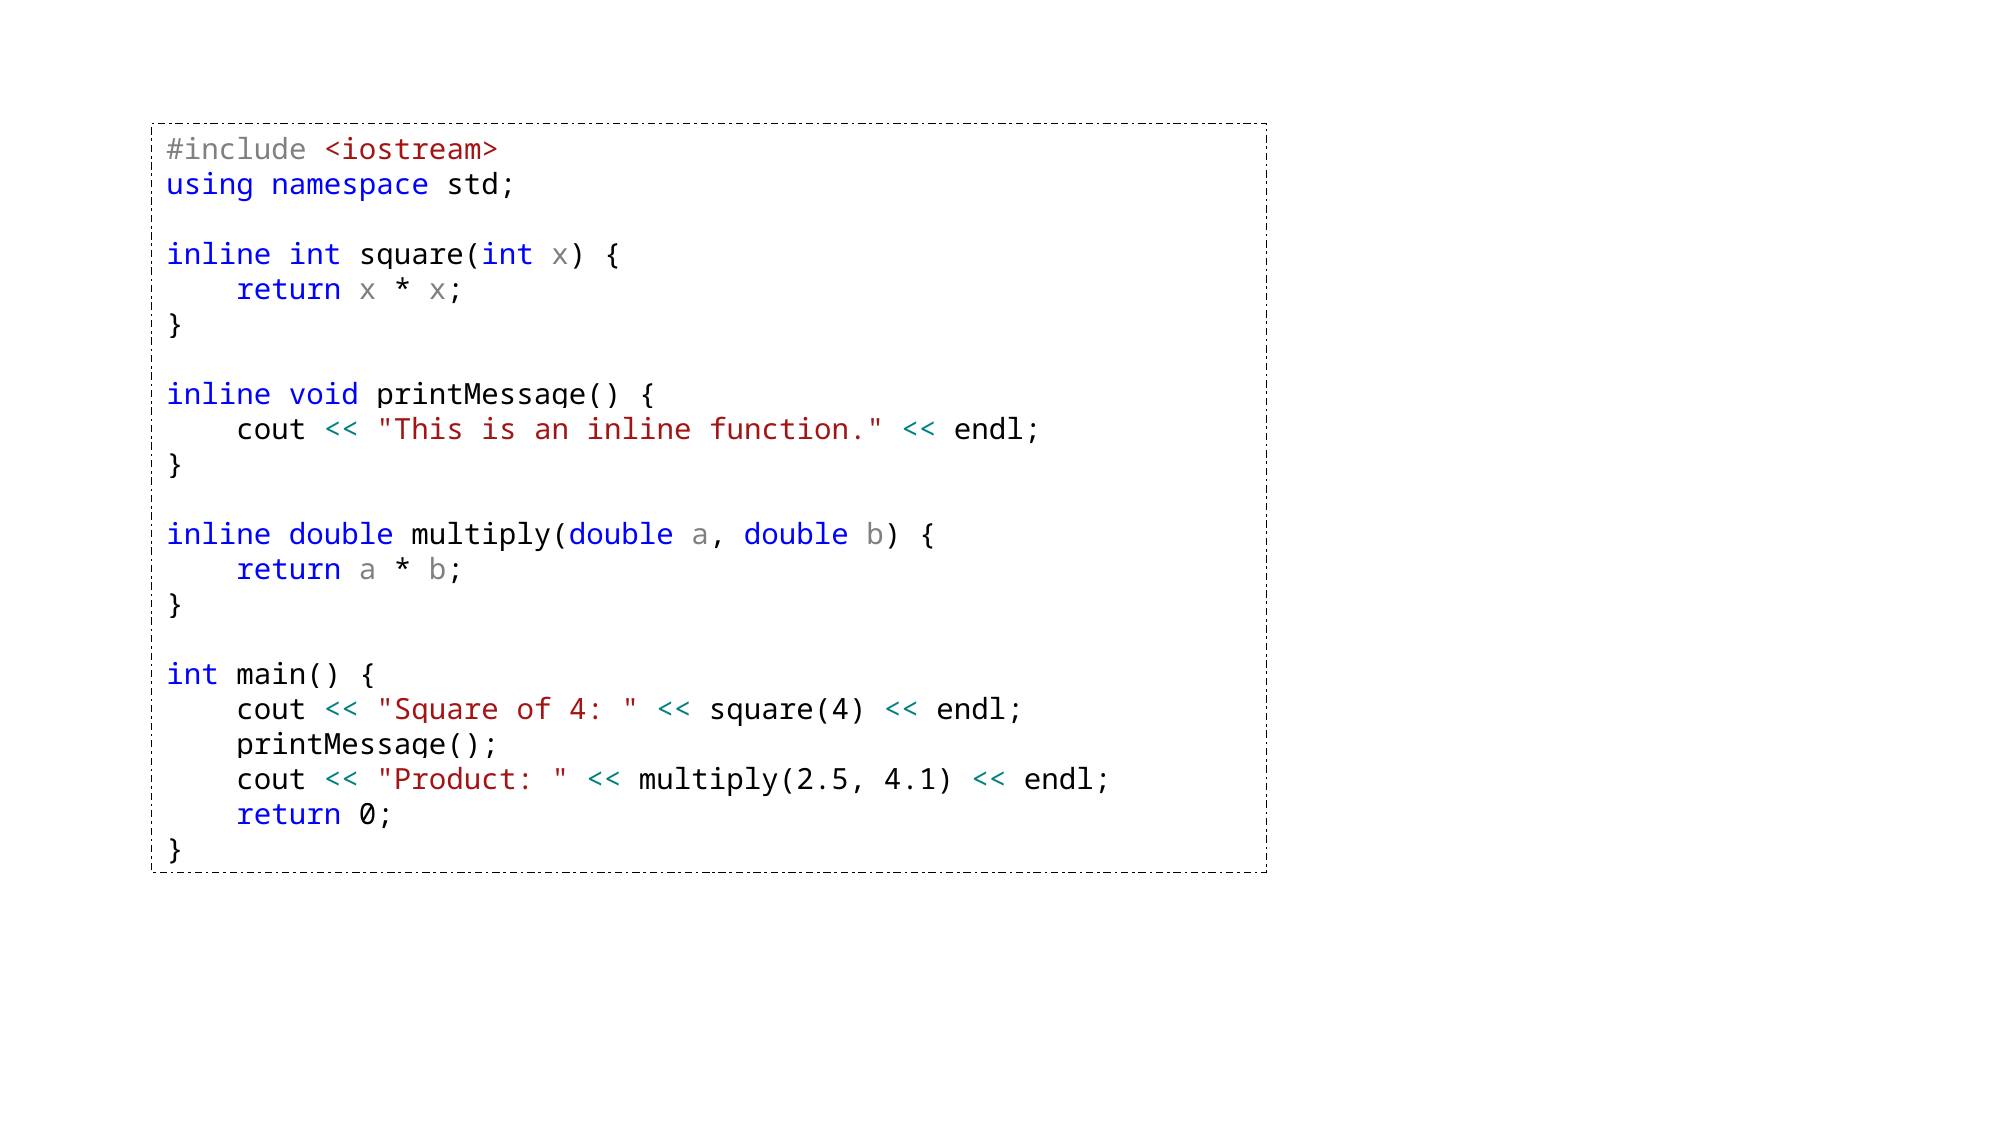

#include <iostream>
using namespace std;

inline int square(int x) {
    return x * x;
}

inline void printMessage() {
    cout << "This is an inline function." << endl;
}

inline double multiply(double a, double b) {
    return a * b;
}

int main() {
    cout << "Square of 4: " << square(4) << endl;
    printMessage();
    cout << "Product: " << multiply(2.5, 4.1) << endl;
    return 0;
}